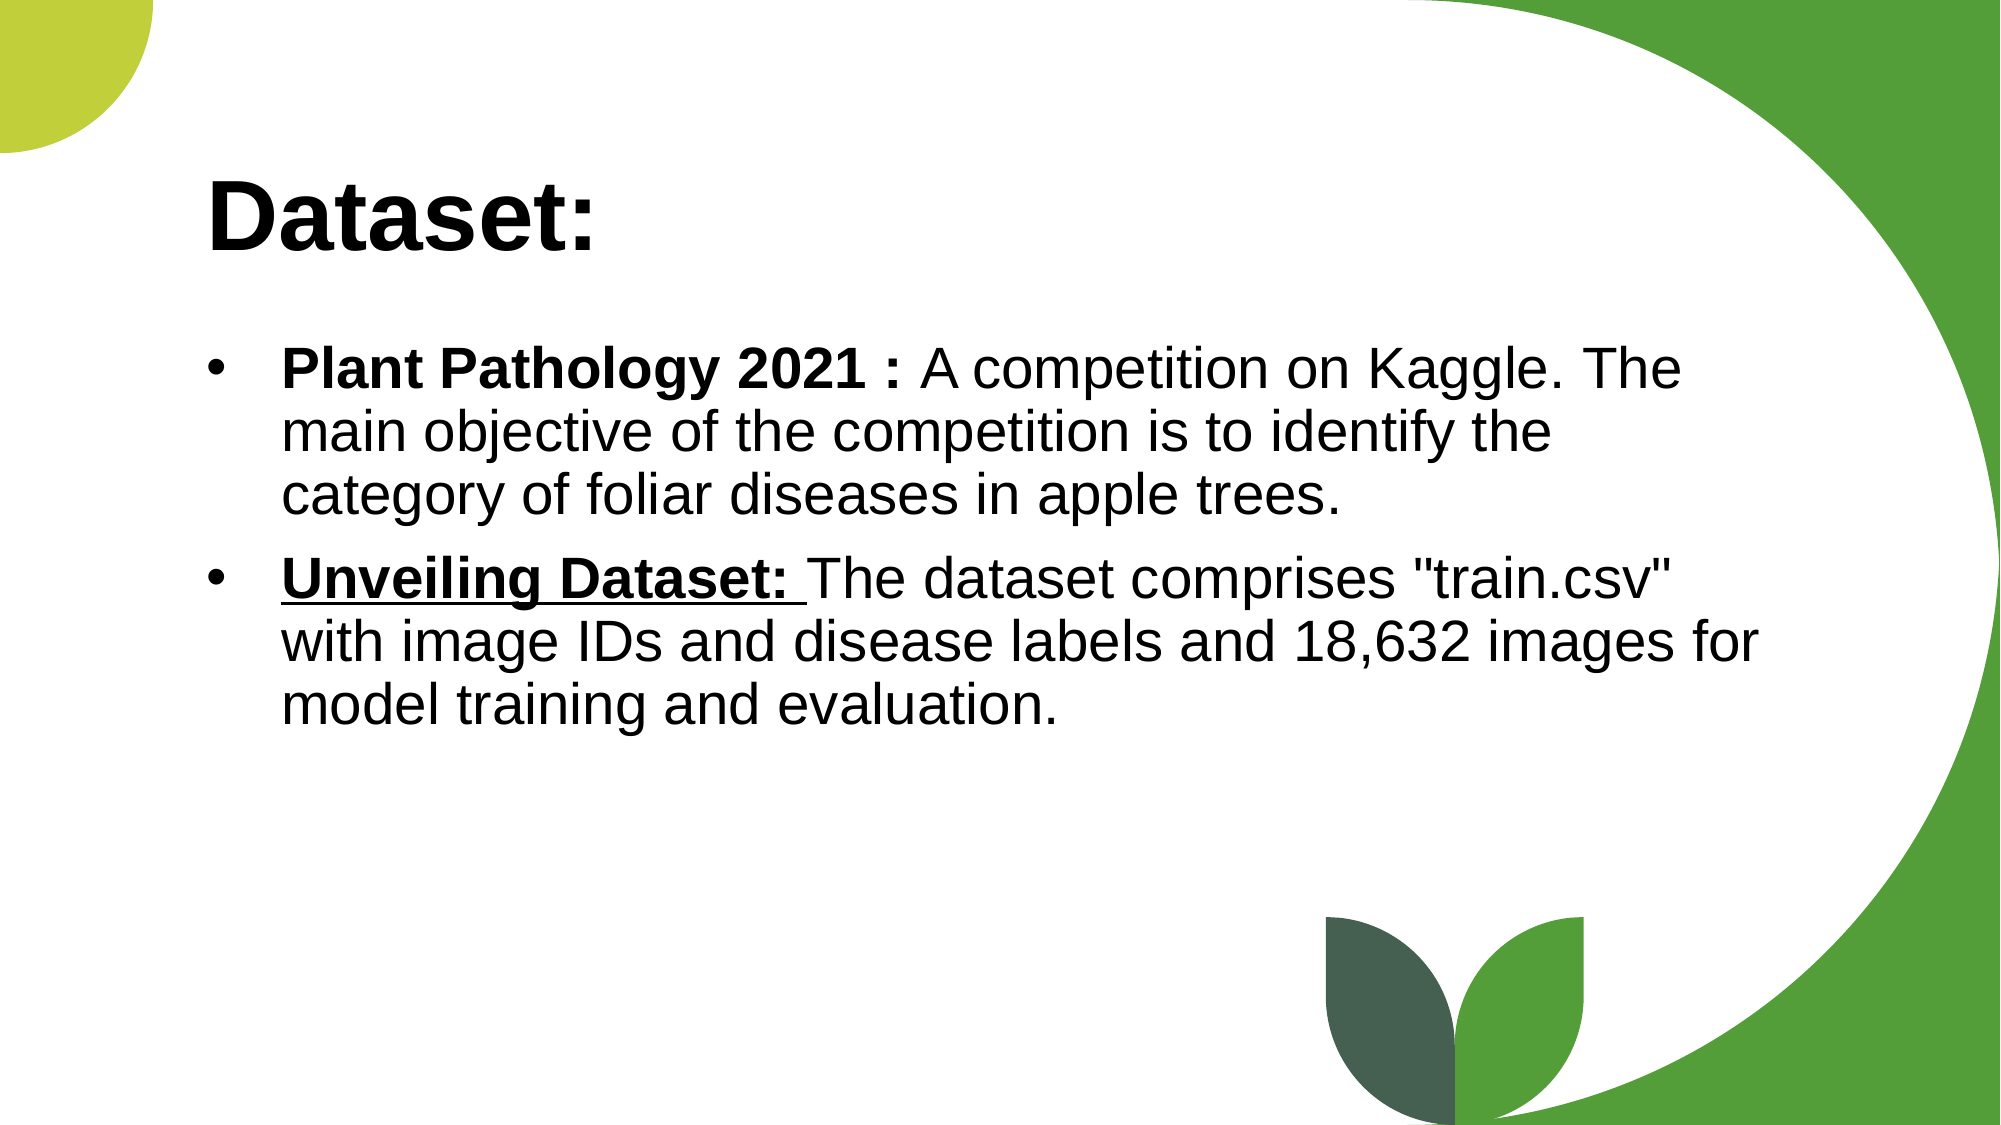

# Dataset:
Plant Pathology 2021 : A competition on Kaggle. The main objective of the competition is to identify the category of foliar diseases in apple trees.
Unveiling Dataset: The dataset comprises "train.csv" with image IDs and disease labels and 18,632 images for model training and evaluation.